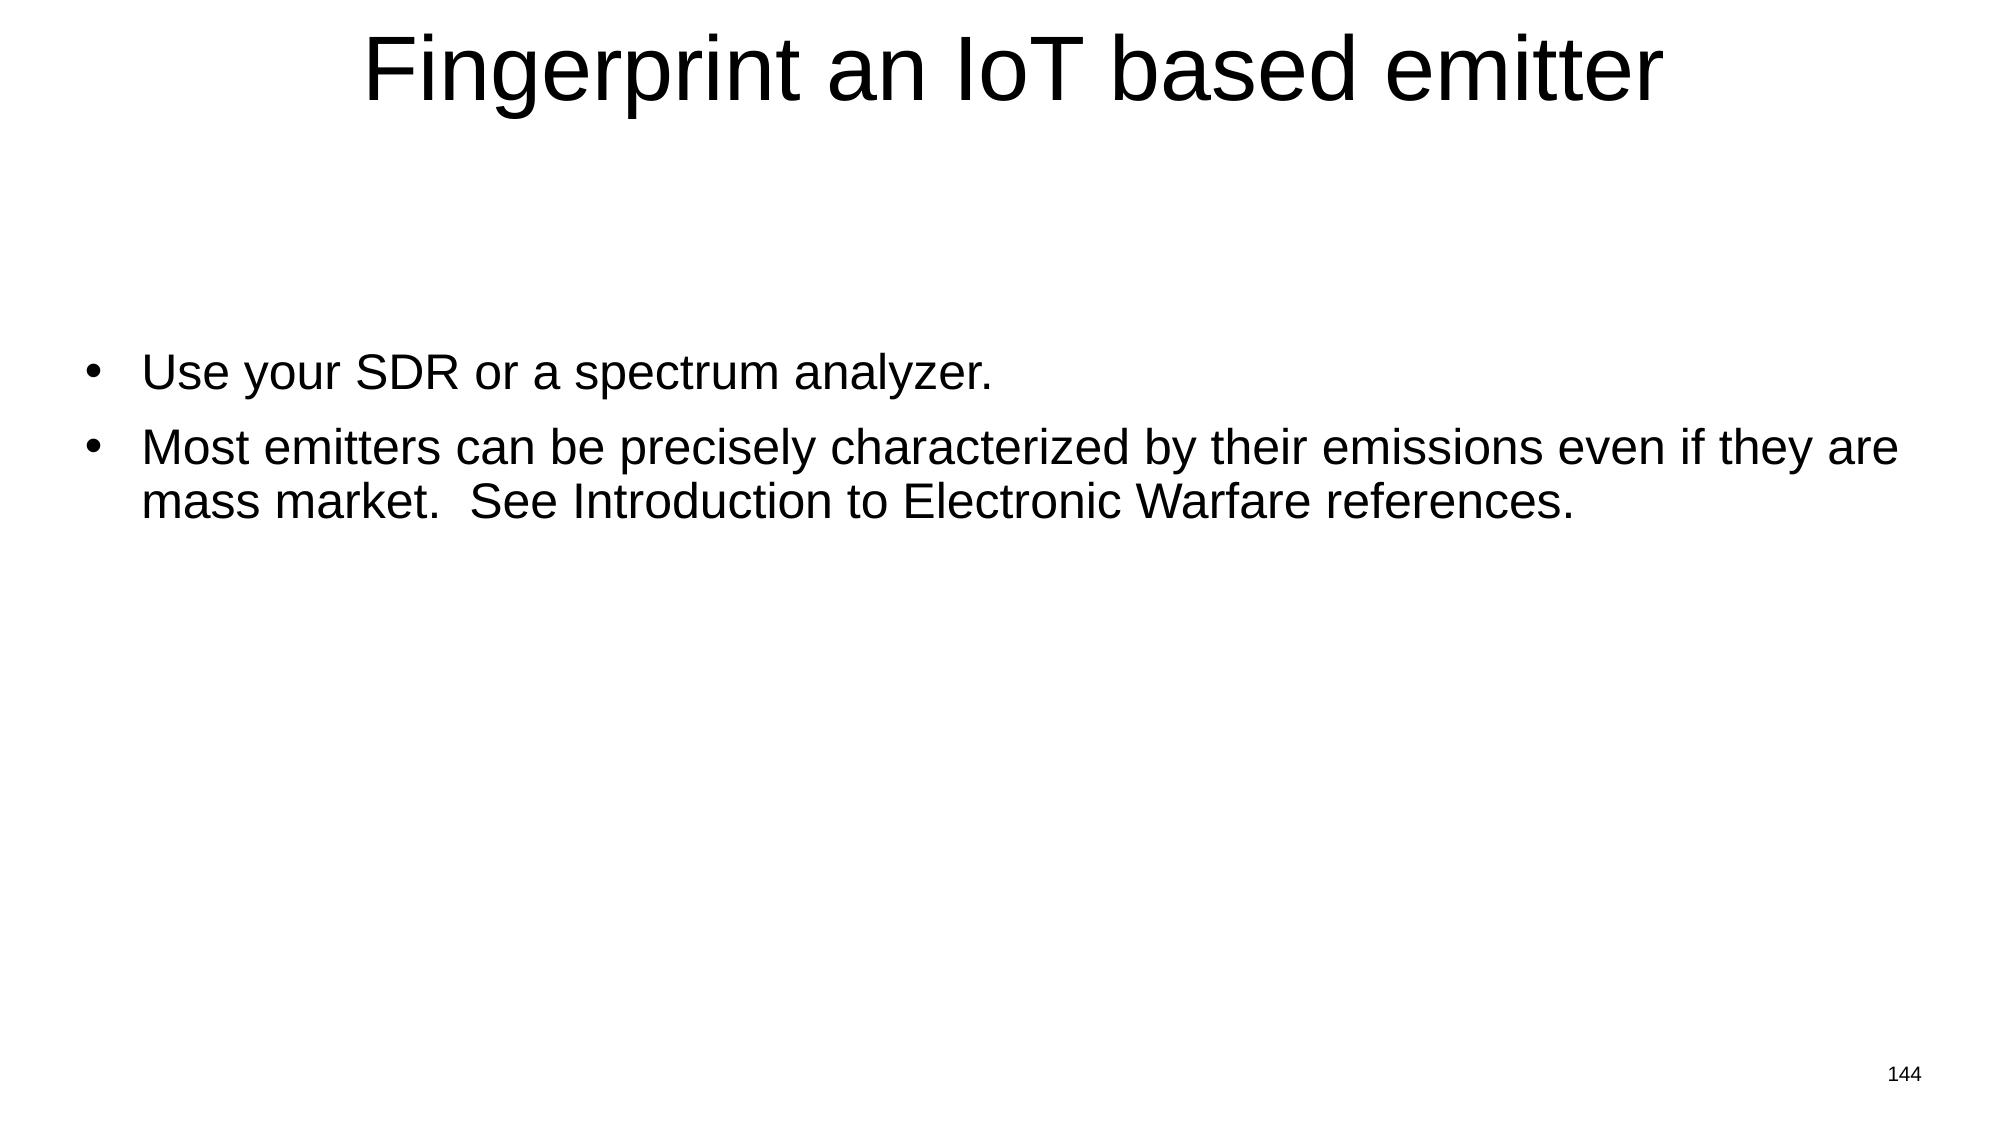

# Fingerprint an IoT based emitter
Use your SDR or a spectrum analyzer.
Most emitters can be precisely characterized by their emissions even if they are mass market.  See Introduction to Electronic Warfare references.
144